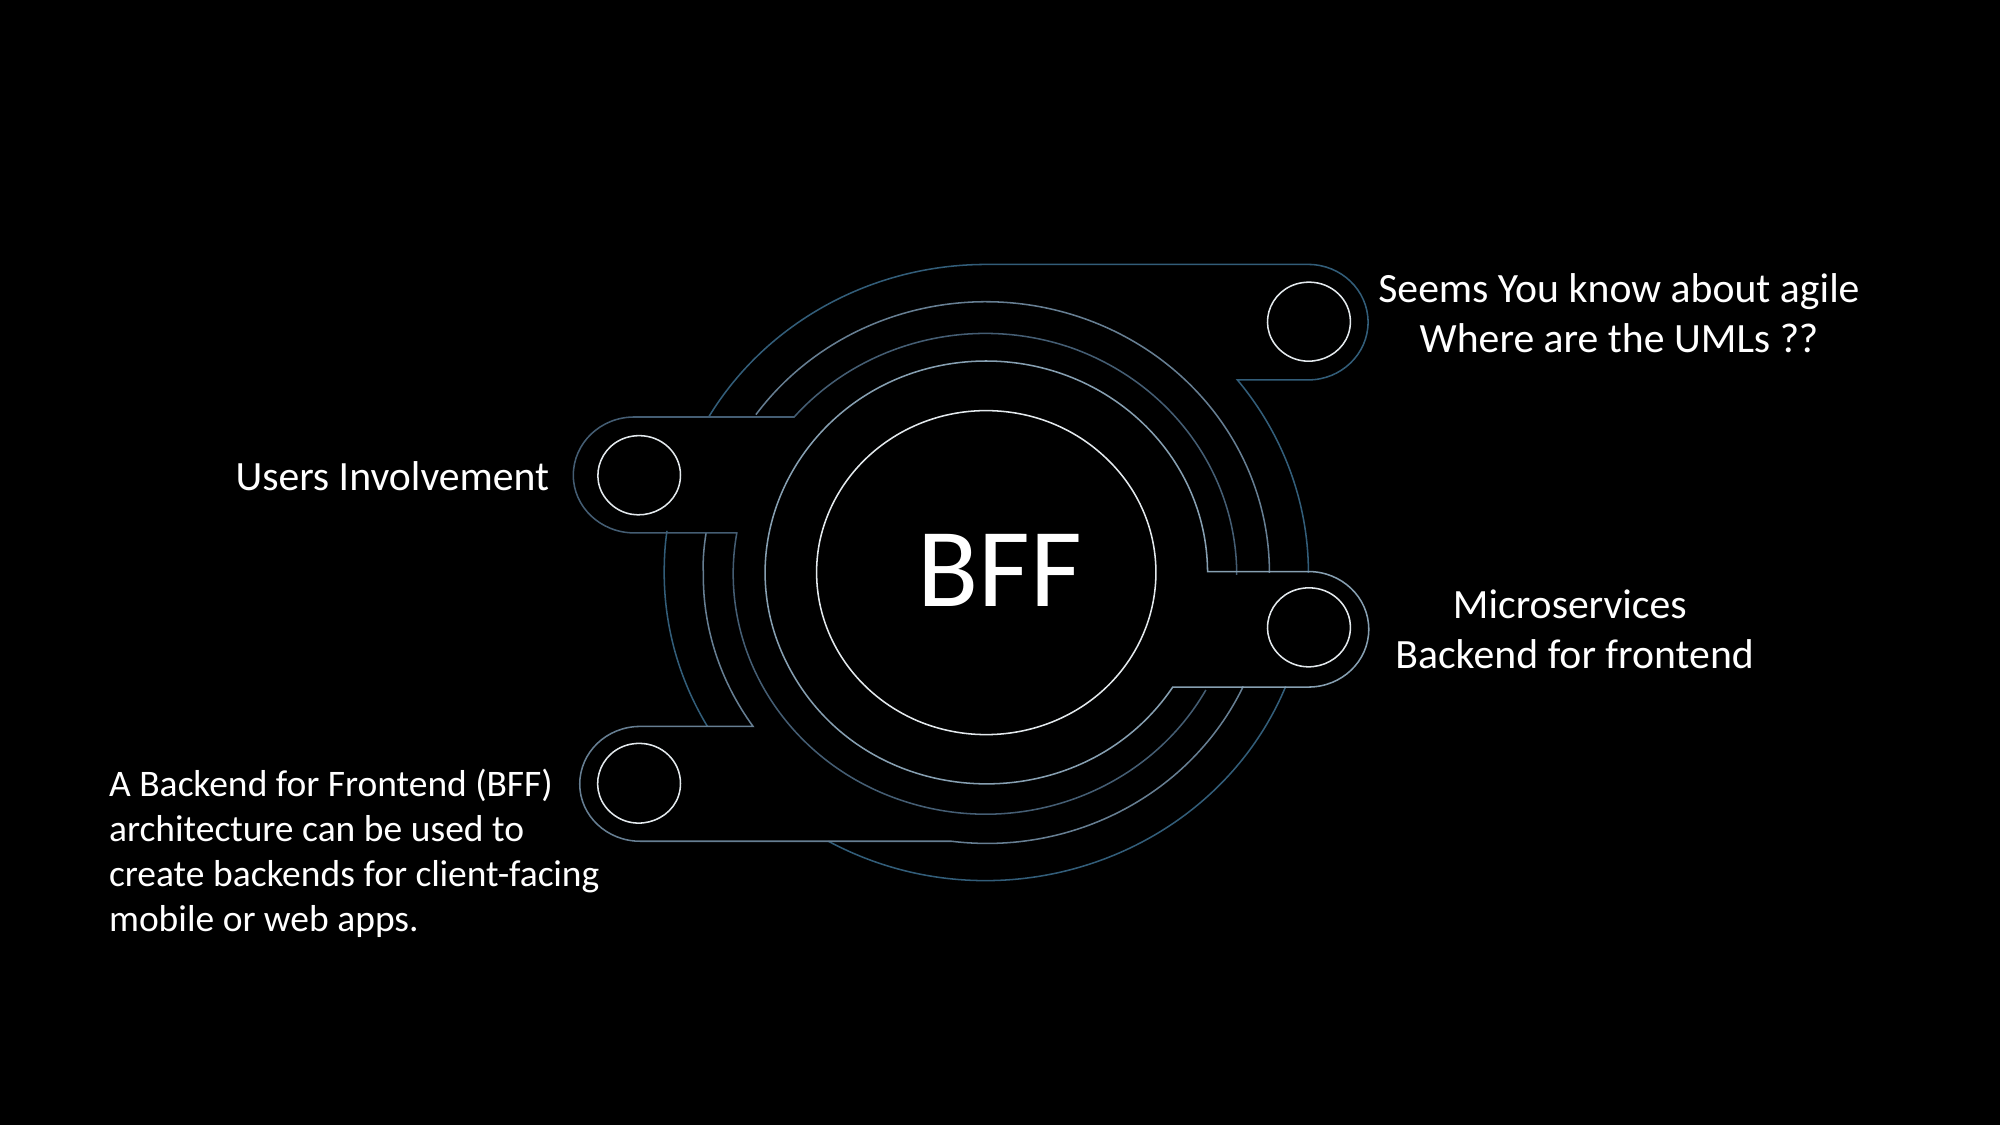

Seems You know about agile
Where are the UMLs ??

Users Involvement
BFF
Microservices
Backend for frontend
A Backend for Frontend (BFF) architecture can be used to create backends for client-facing mobile or web apps.